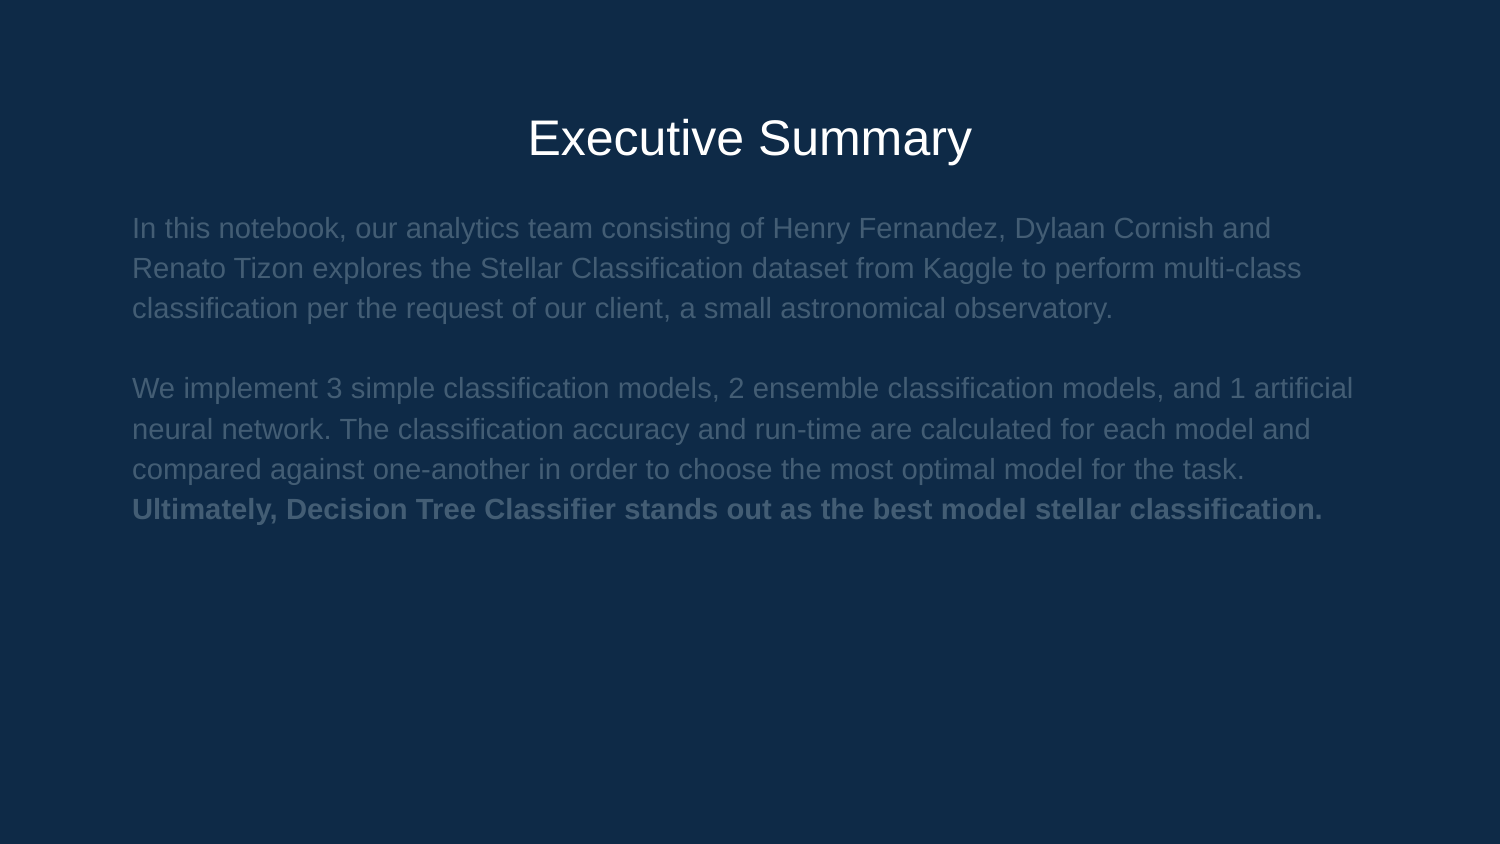

# Executive Summary
In this notebook, our analytics team consisting of Henry Fernandez, Dylaan Cornish and Renato Tizon explores the Stellar Classification dataset from Kaggle to perform multi-class classification per the request of our client, a small astronomical observatory.

We implement 3 simple classification models, 2 ensemble classification models, and 1 artificial neural network. The classification accuracy and run-time are calculated for each model and compared against one-another in order to choose the most optimal model for the task. Ultimately, Decision Tree Classifier stands out as the best model stellar classification.